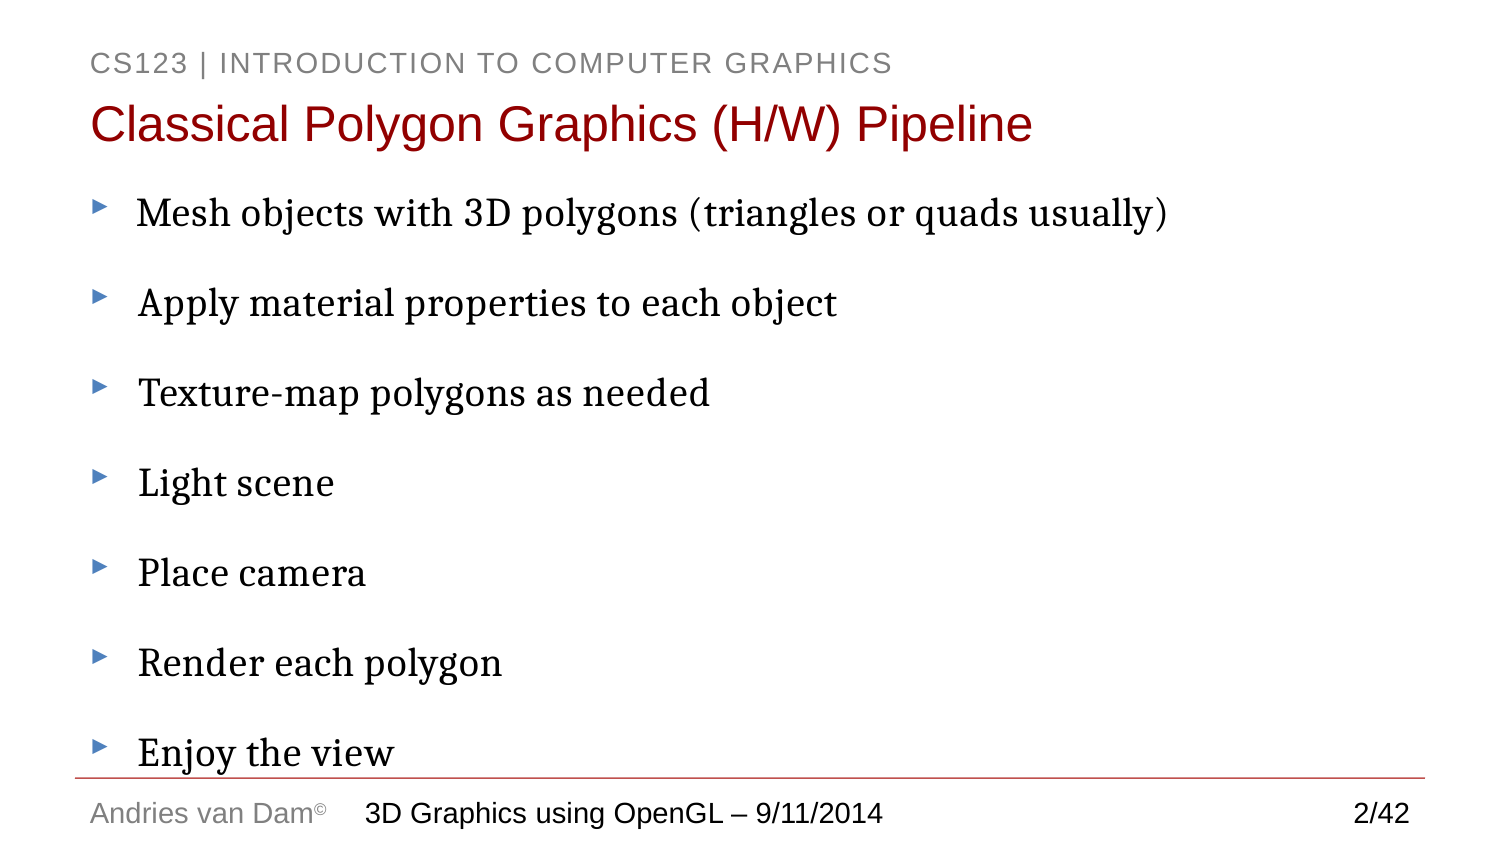

# Classical Polygon Graphics (H/W) Pipeline
Mesh objects with 3D polygons (triangles or quads usually)
Apply material properties to each object
Texture-map polygons as needed
Light scene
Place camera
Render each polygon
Enjoy the view

3D Graphics using OpenGL – 9/11/2014